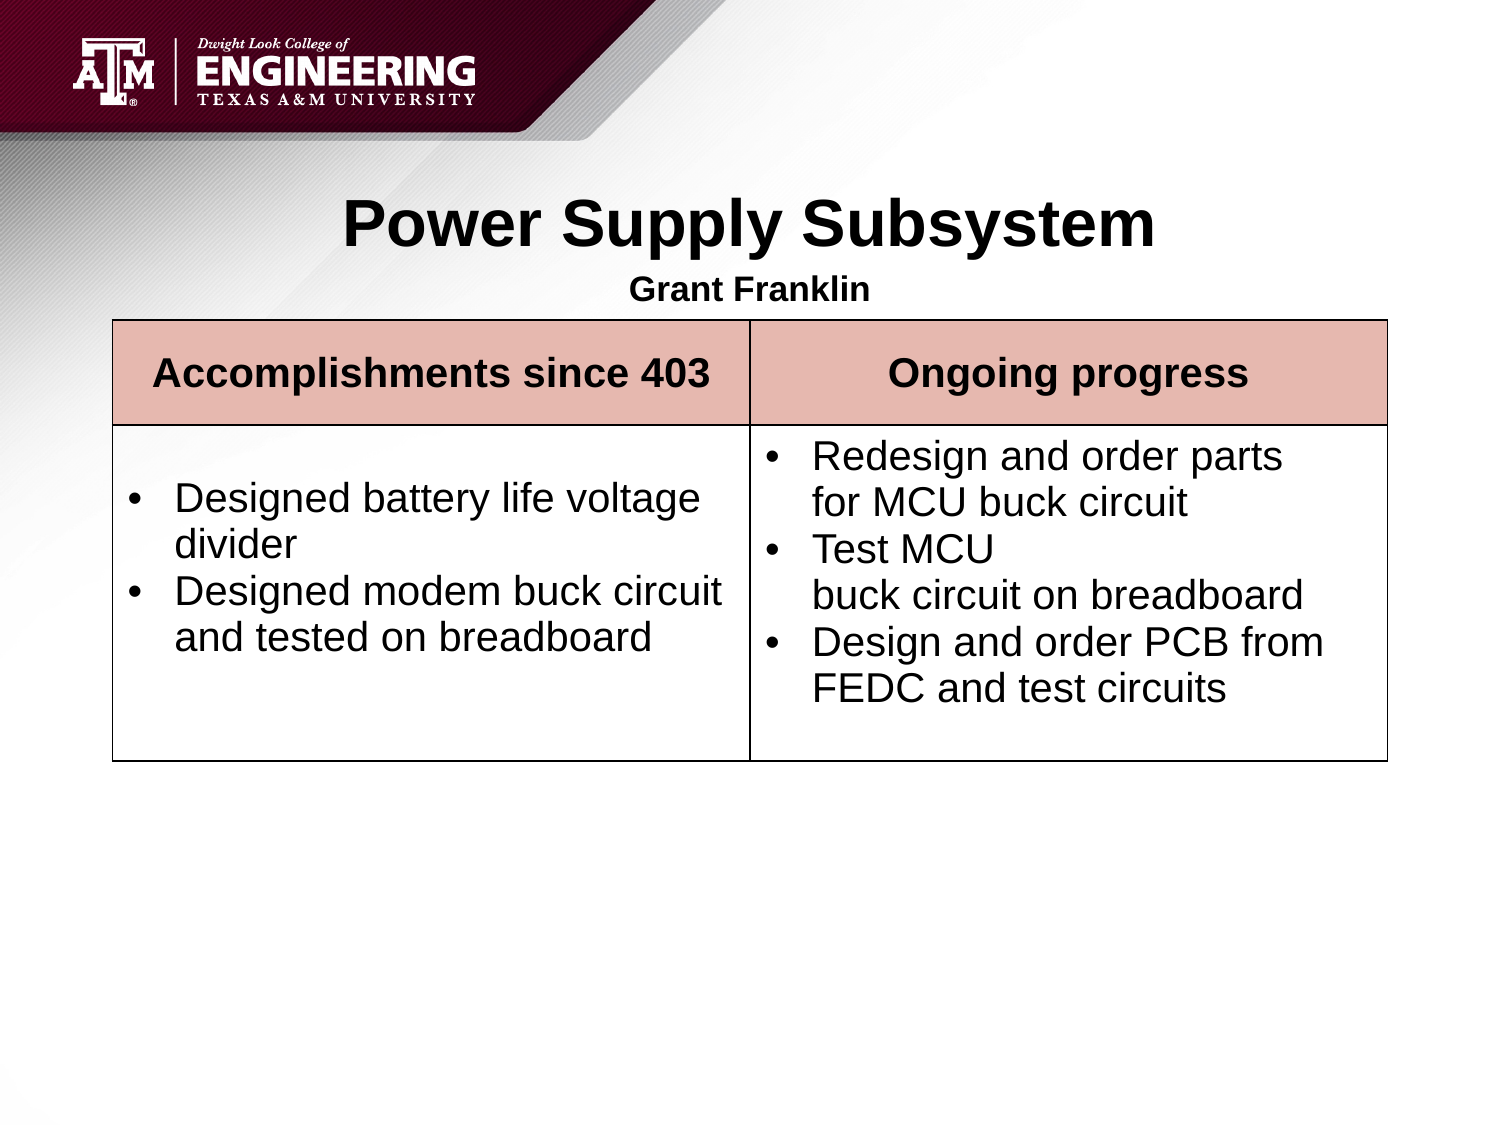

# Power Supply Subsystem
Grant Franklin
| Accomplishments since 403 | Ongoing progress |
| --- | --- |
| Designed battery life voltage divider Designed modem buck circuit and tested on breadboard | Redesign and order parts for MCU buck circuit Test MCU buck circuit on breadboard Design and order PCB from FEDC and test circuits |